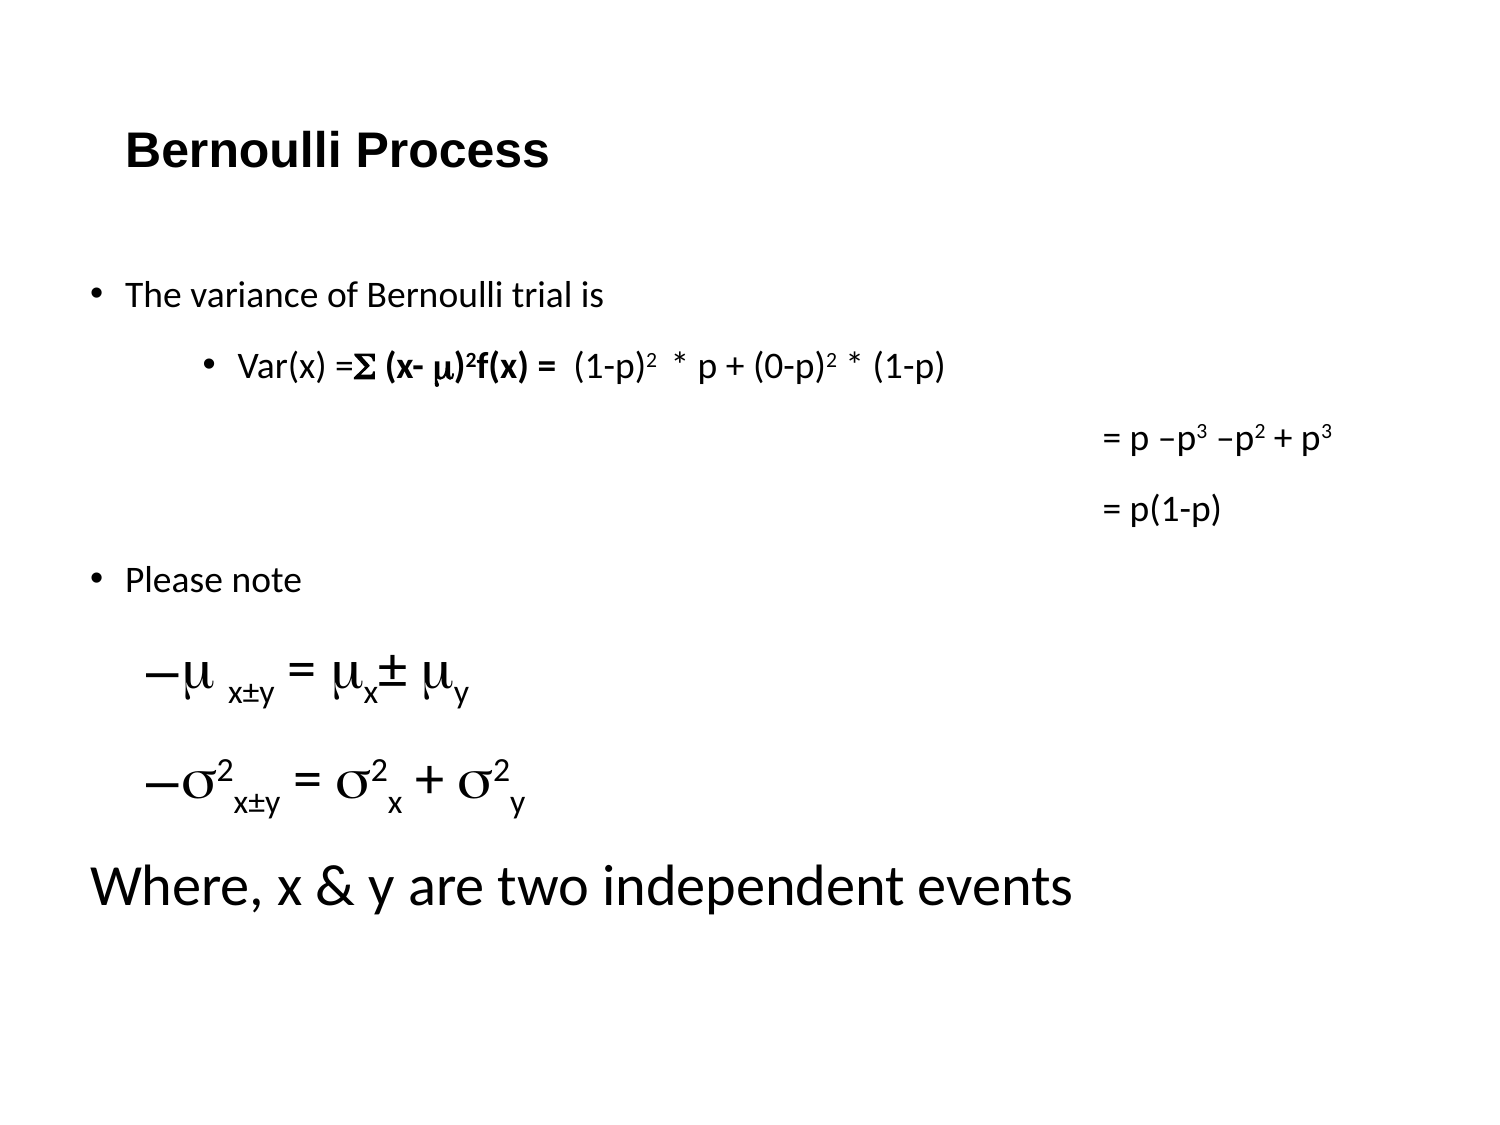

Bernoulli Process
The variance of Bernoulli trial is
Var(x) =Σ (x- μ)2f(x) =  (1-p)2  * p + (0-p)2 * (1-p)
						= p –p3 –p2 + p3
						= p(1-p)
Please note
μ x±y = μx± μy
σ2x±y = σ2x + σ2y
Where, x & y are two independent events